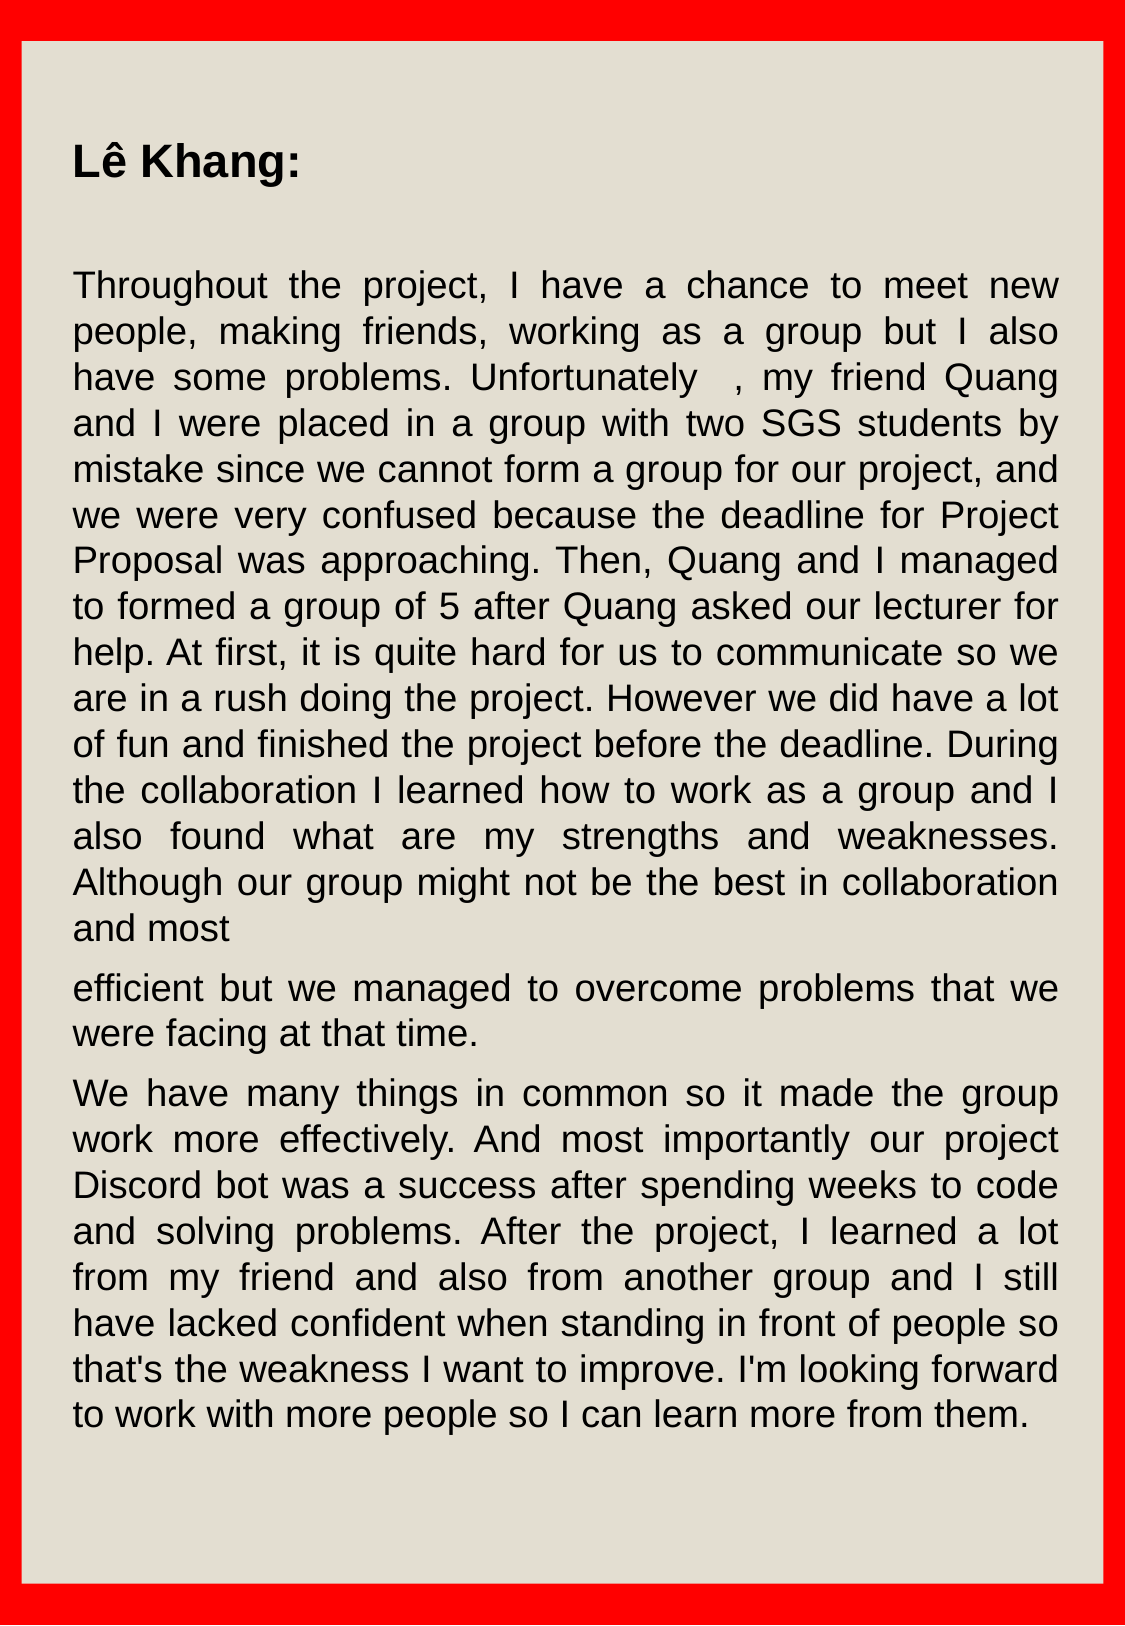

#
Lê Khang:

Throughout the project, I have a chance to meet new people, making friends, working as a group but I also have some problems. Unfortunately  , my friend Quang and I were placed in a group with two SGS students by mistake since we cannot form a group for our project, and we were very confused because the deadline for Project Proposal was approaching. Then, Quang and I managed to formed a group of 5 after Quang asked our lecturer for help. At first, it is quite hard for us to communicate so we are in a rush doing the project. However we did have a lot of fun and finished the project before the deadline. During the collaboration I learned how to work as a group and I also found what are my strengths and weaknesses. Although our group might not be the best in collaboration and most
efficient but we managed to overcome problems that we were facing at that time.
We have many things in common so it made the group work more effectively. And most importantly our project Discord bot was a success after spending weeks to code and solving problems. After the project, I learned a lot from my friend and also from another group and I still have lacked confident when standing in front of people so that's the weakness I want to improve. I'm looking forward to work with more people so I can learn more from them.